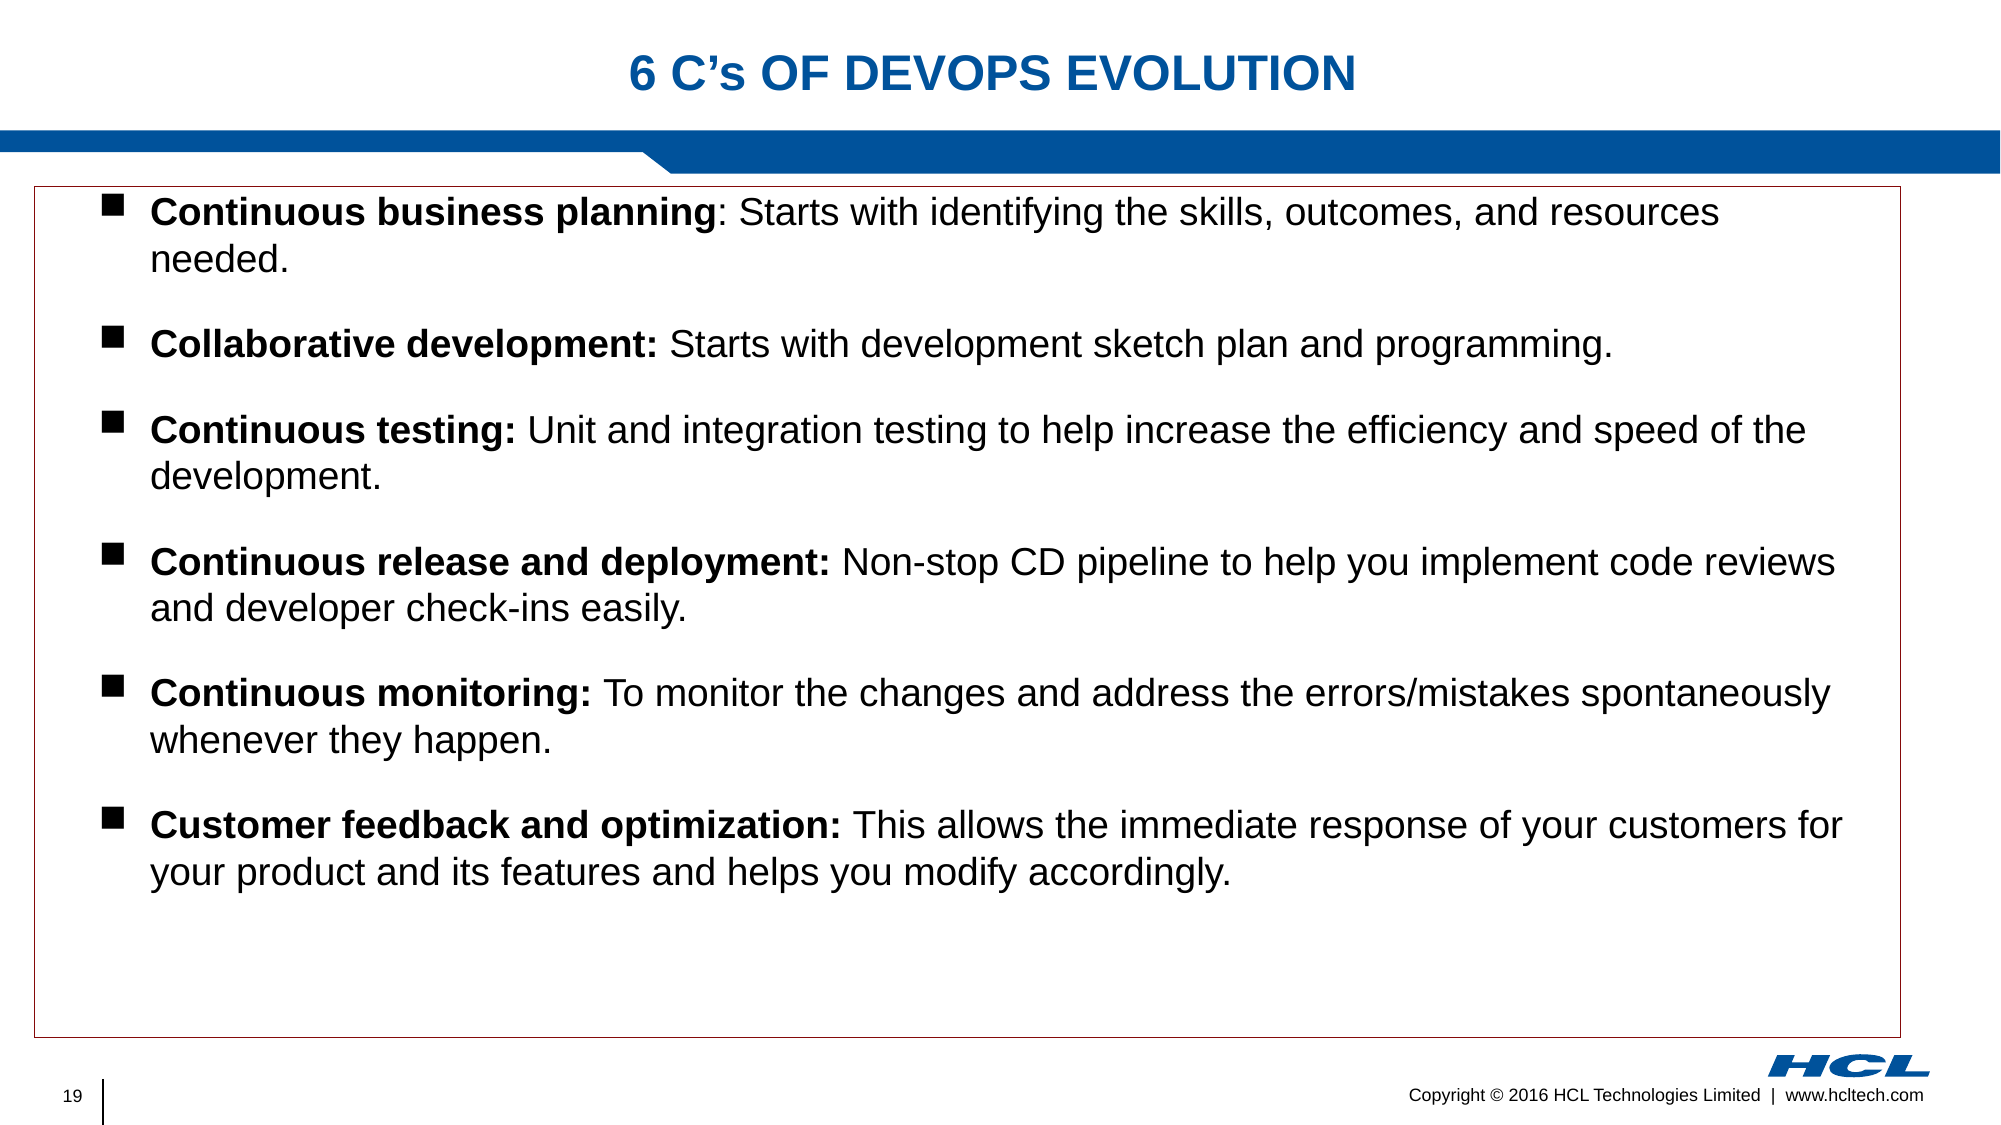

# 6 C’s OF DEVOPS EVOLUTION
Continuous business planning: Starts with identifying the skills, outcomes, and resources needed.
Collaborative development: Starts with development sketch plan and programming.
Continuous testing: Unit and integration testing to help increase the efficiency and speed of the development.
Continuous release and deployment: Non-stop CD pipeline to help you implement code reviews and developer check-ins easily.
Continuous monitoring: To monitor the changes and address the errors/mistakes spontaneously whenever they happen.
Customer feedback and optimization: This allows the immediate response of your customers for your product and its features and helps you modify accordingly.